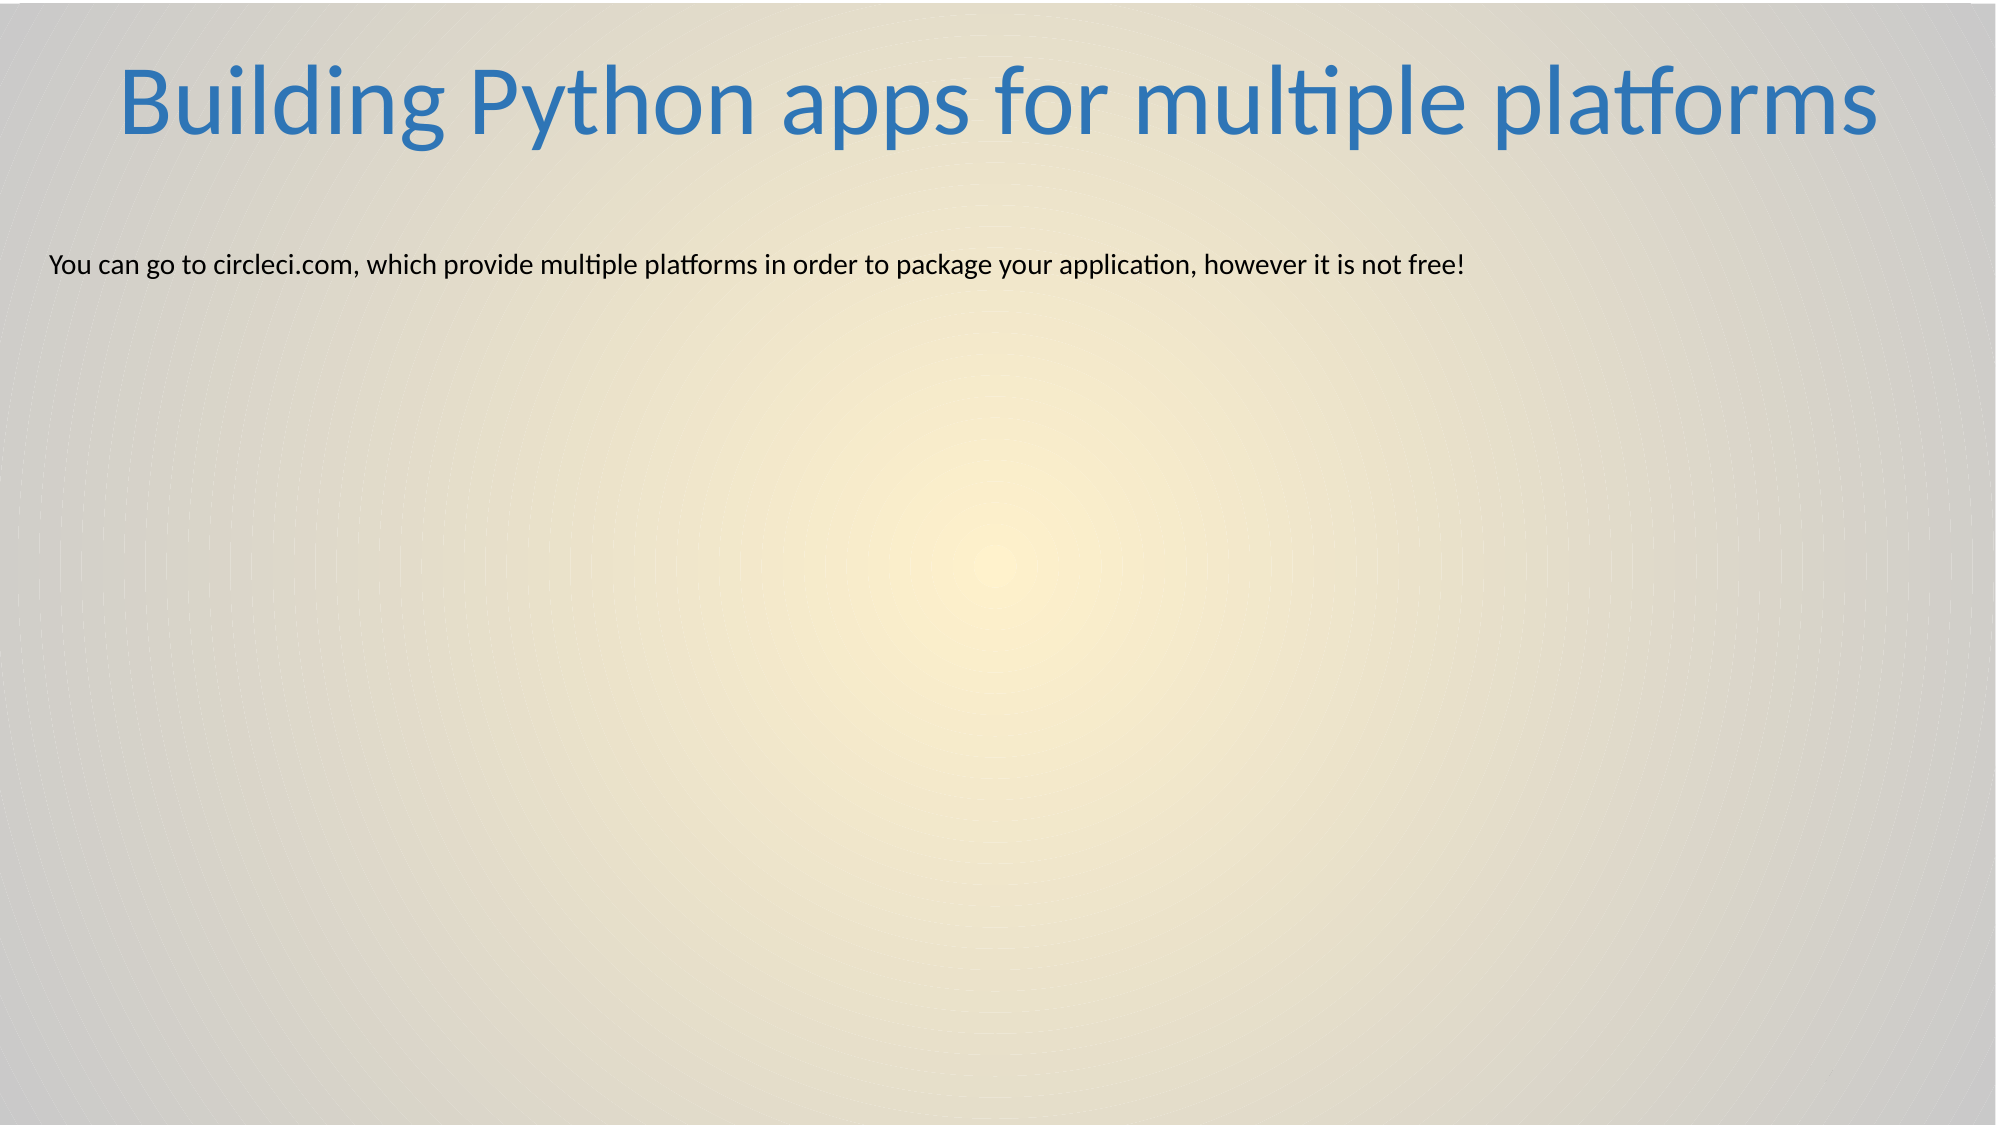

# Building Python apps for multiple platforms
You can go to circleci.com, which provide multiple platforms in order to package your application, however it is not free!

721